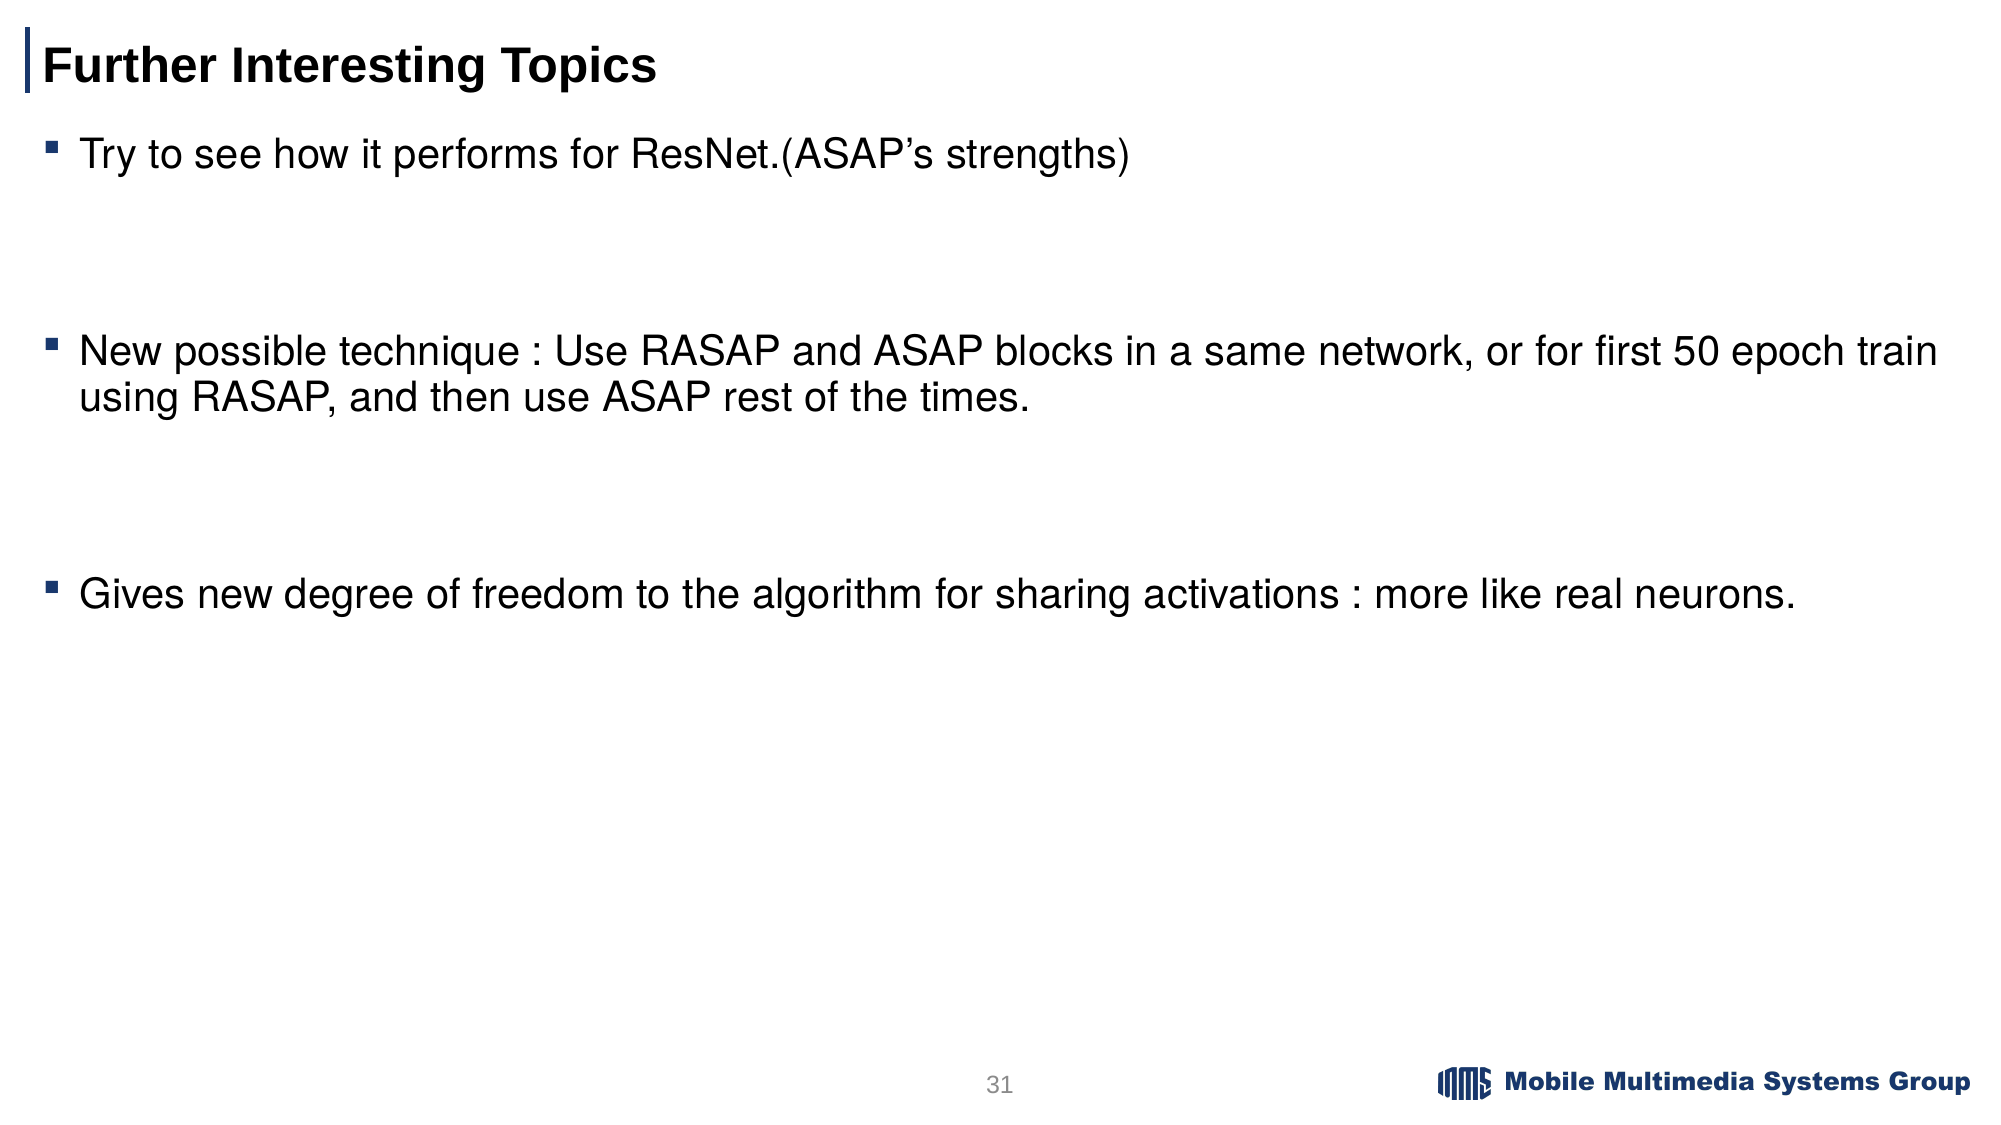

# Further Interesting Topics
Try to see how it performs for ResNet.(ASAP’s strengths)

New possible technique : Use RASAP and ASAP blocks in a same network, or for first 50 epoch train using RASAP, and then use ASAP rest of the times.

Gives new degree of freedom to the algorithm for sharing activations : more like real neurons.

31